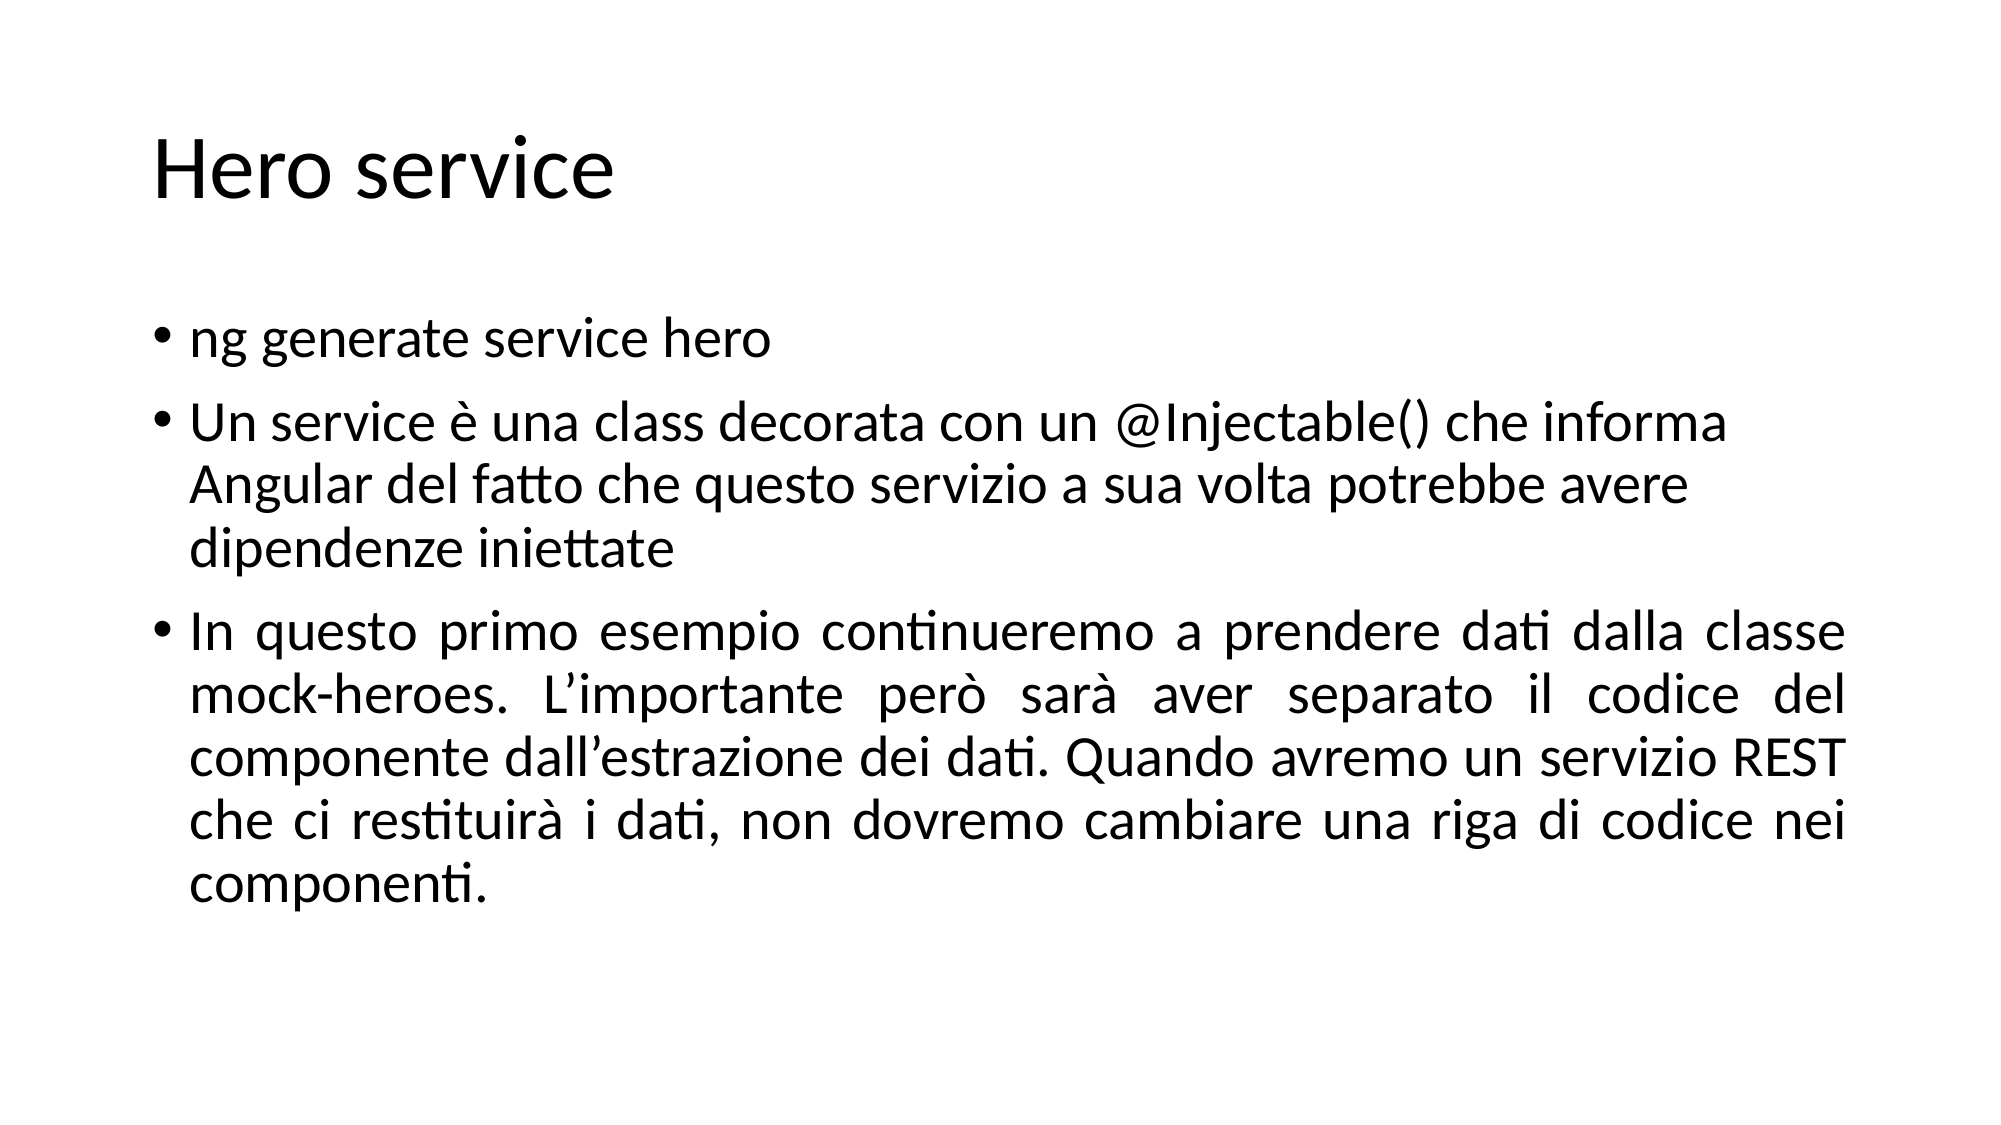

# Hero service
ng generate service hero
Un service è una class decorata con un @Injectable() che informa Angular del fatto che questo servizio a sua volta potrebbe avere dipendenze iniettate
In questo primo esempio continueremo a prendere dati dalla classe mock-heroes. L’importante però sarà aver separato il codice del componente dall’estrazione dei dati. Quando avremo un servizio REST che ci restituirà i dati, non dovremo cambiare una riga di codice nei componenti.